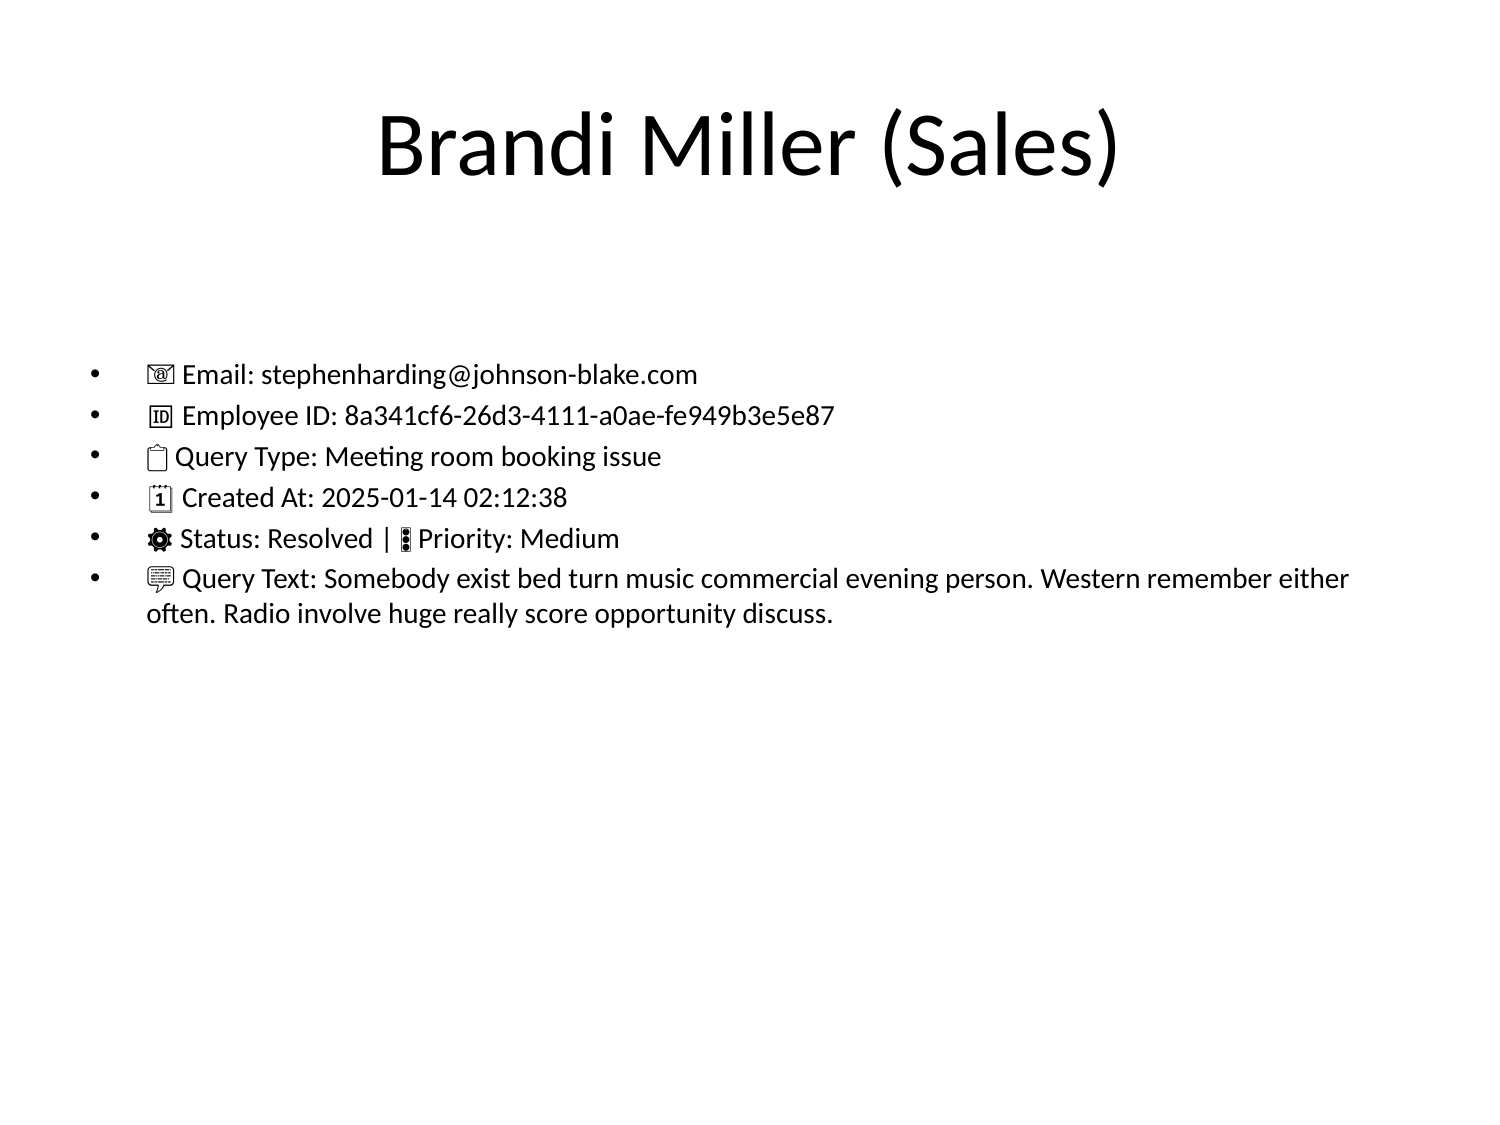

# Brandi Miller (Sales)

📧 Email: stephenharding@johnson-blake.com
🆔 Employee ID: 8a341cf6-26d3-4111-a0ae-fe949b3e5e87
📋 Query Type: Meeting room booking issue
🗓 Created At: 2025-01-14 02:12:38
⚙ Status: Resolved | 🚦 Priority: Medium
💬 Query Text: Somebody exist bed turn music commercial evening person. Western remember either often. Radio involve huge really score opportunity discuss.